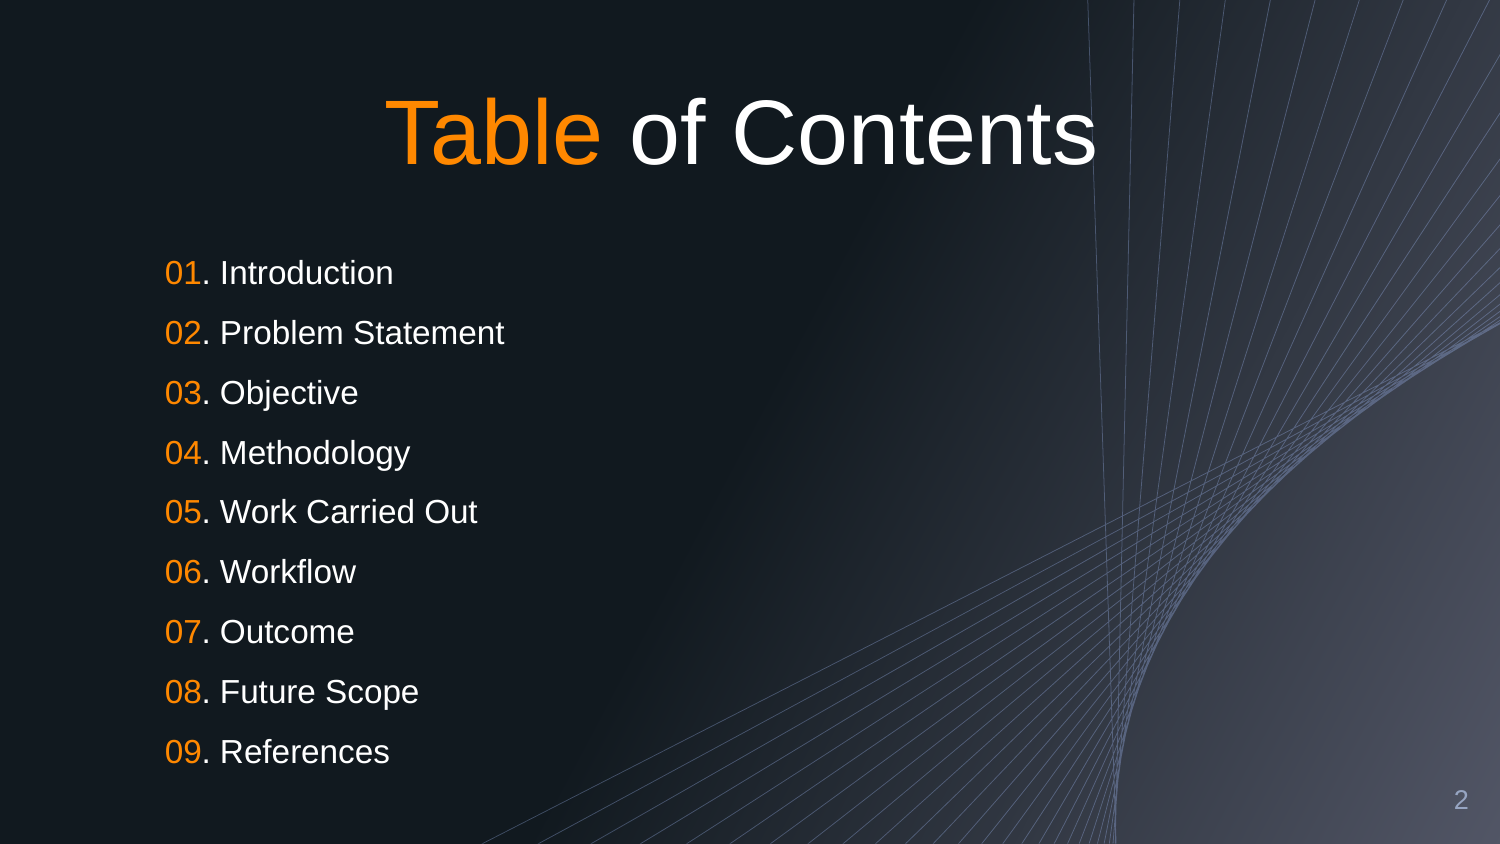

# Table of Contents
01. Introduction
02. Problem Statement
03. Objective
04. Methodology
05. Work Carried Out
06. Workflow
07. Outcome
08. Future Scope
09. References
2